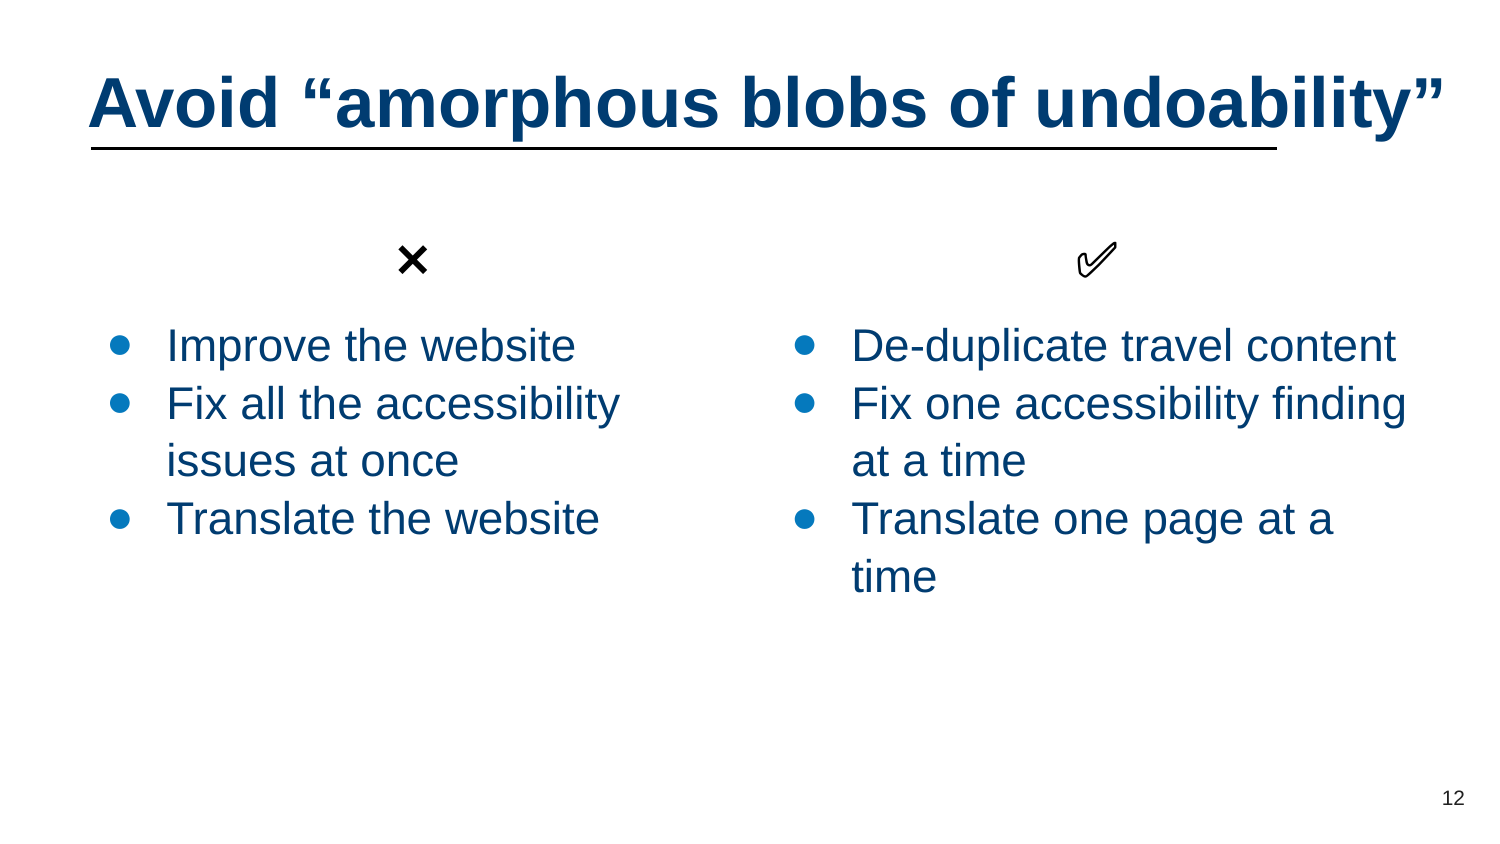

# Avoid “amorphous blobs of undoability”
❌
Improve the website
Fix all the accessibility issues at once
Translate the website
✅
De-duplicate travel content
Fix one accessibility finding at a time
Translate one page at a time

12